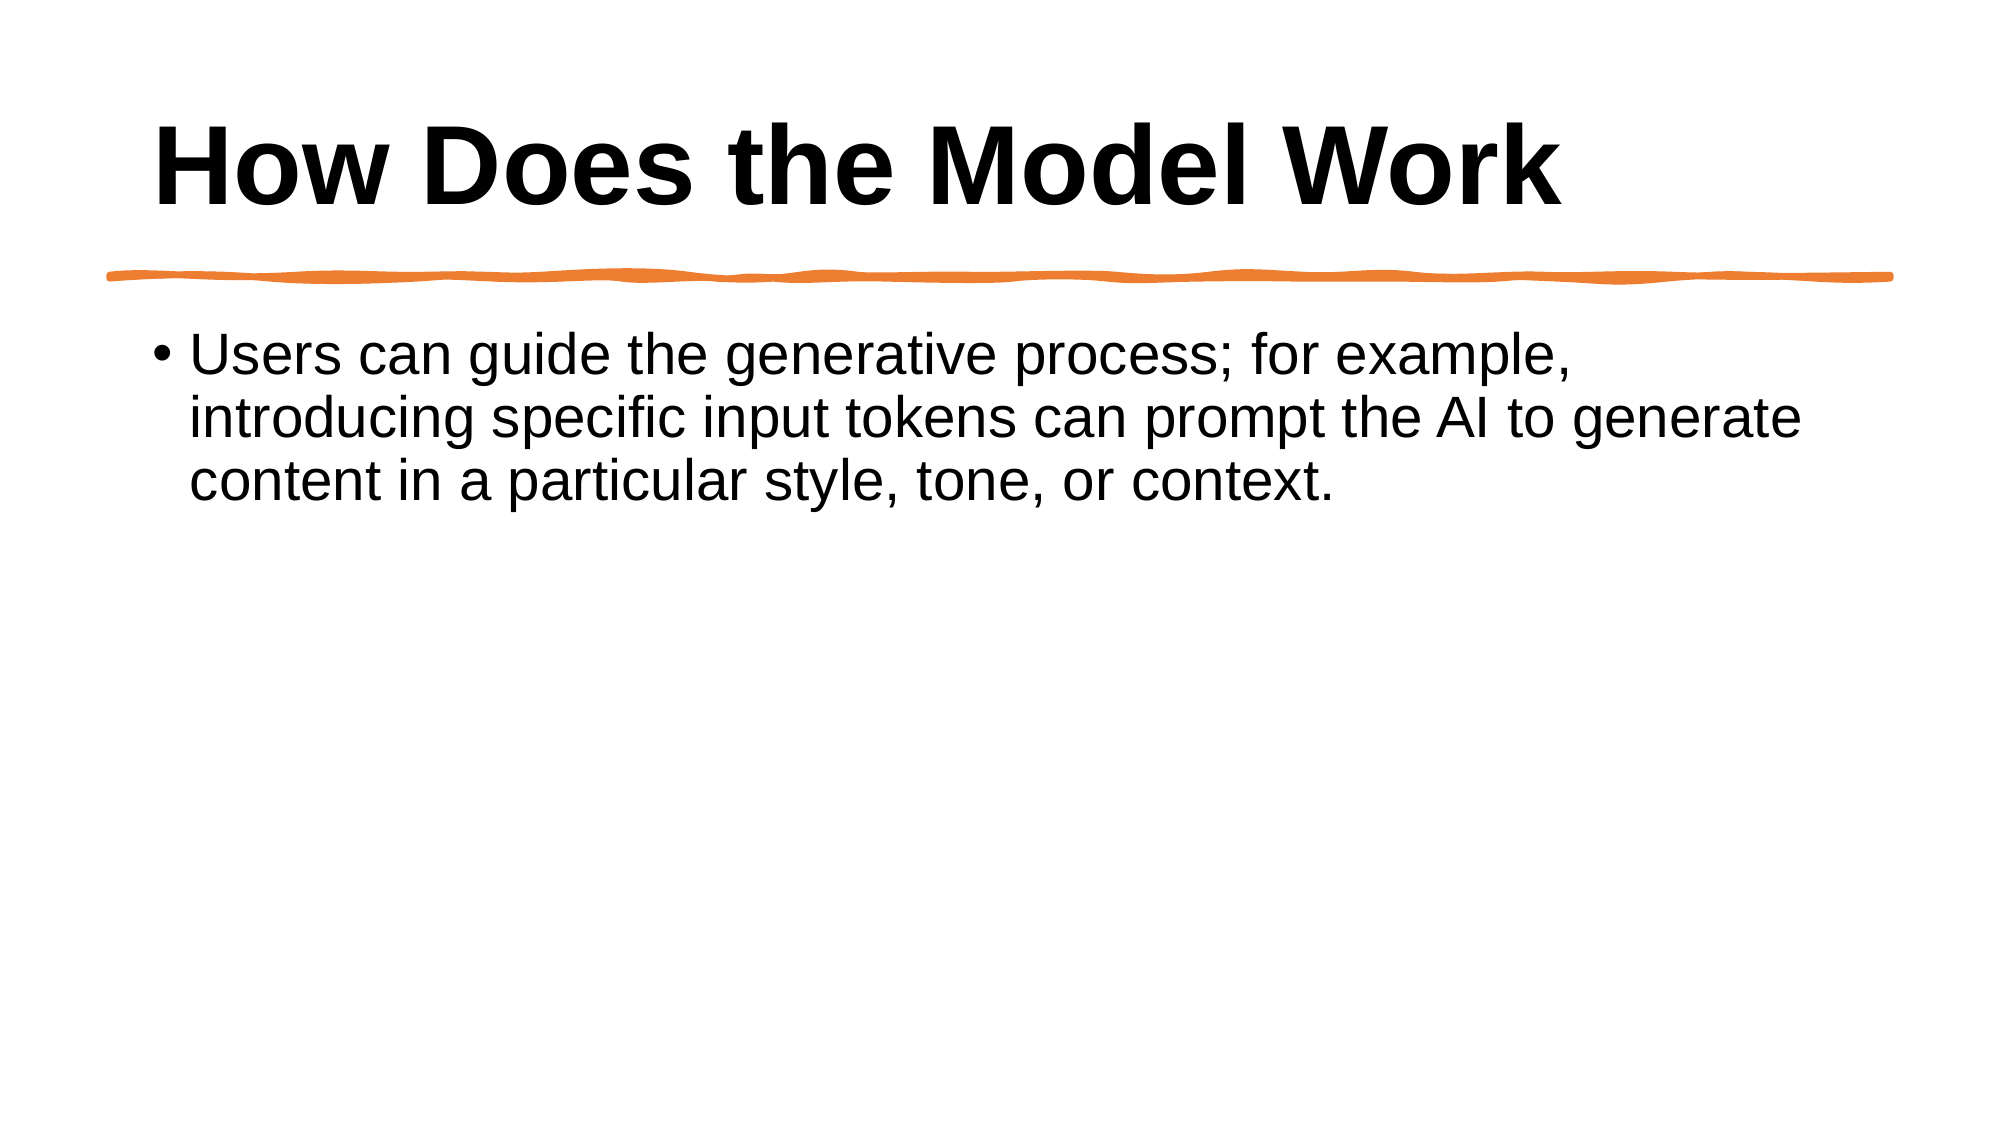

# How Does the Model Work

Users can guide the generative process; for example, introducing specific input tokens can prompt the AI to generate content in a particular style, tone, or context.